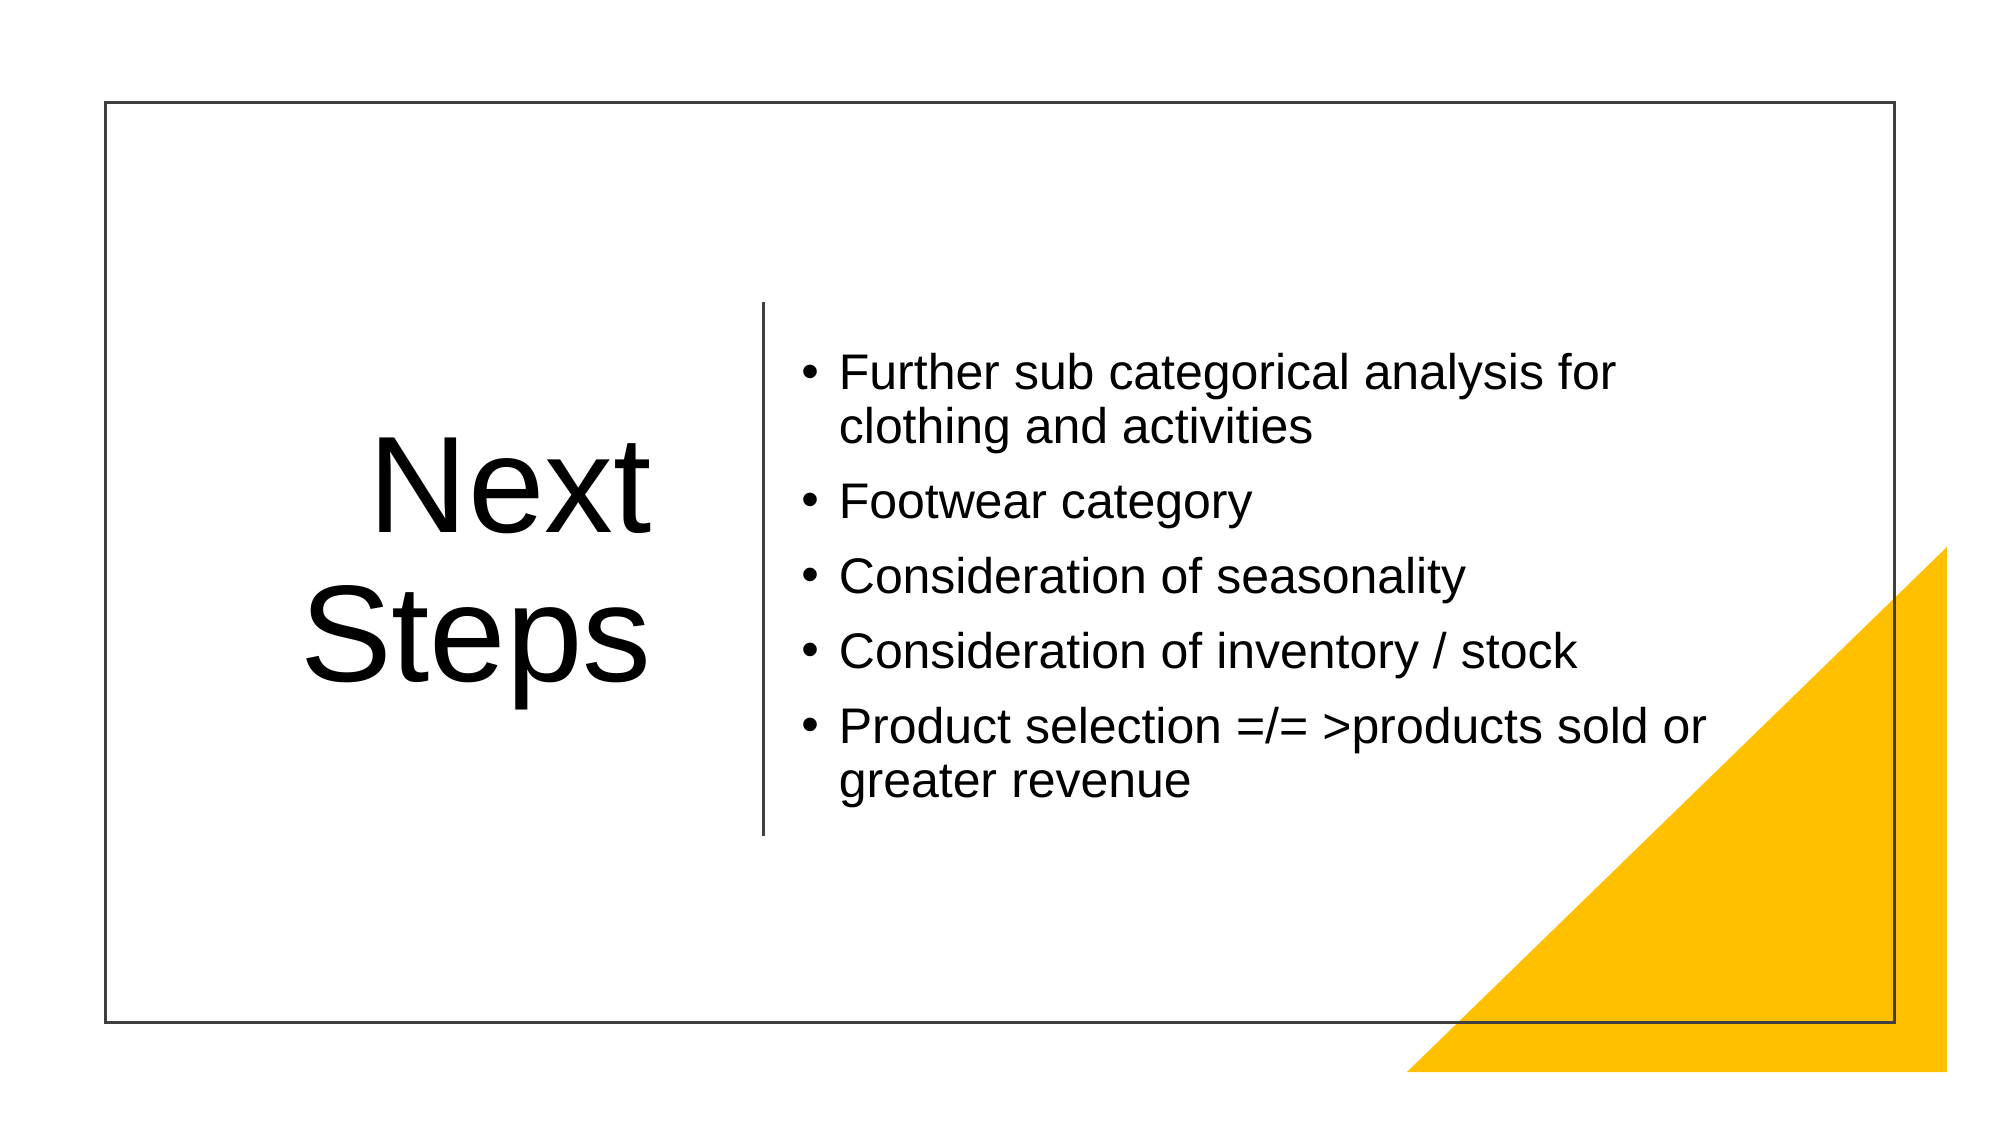

Further sub categorical analysis for clothing and activities
Footwear category
Consideration of seasonality
Consideration of inventory / stock
Product selection =/= >products sold or greater revenue

# Next Steps

21